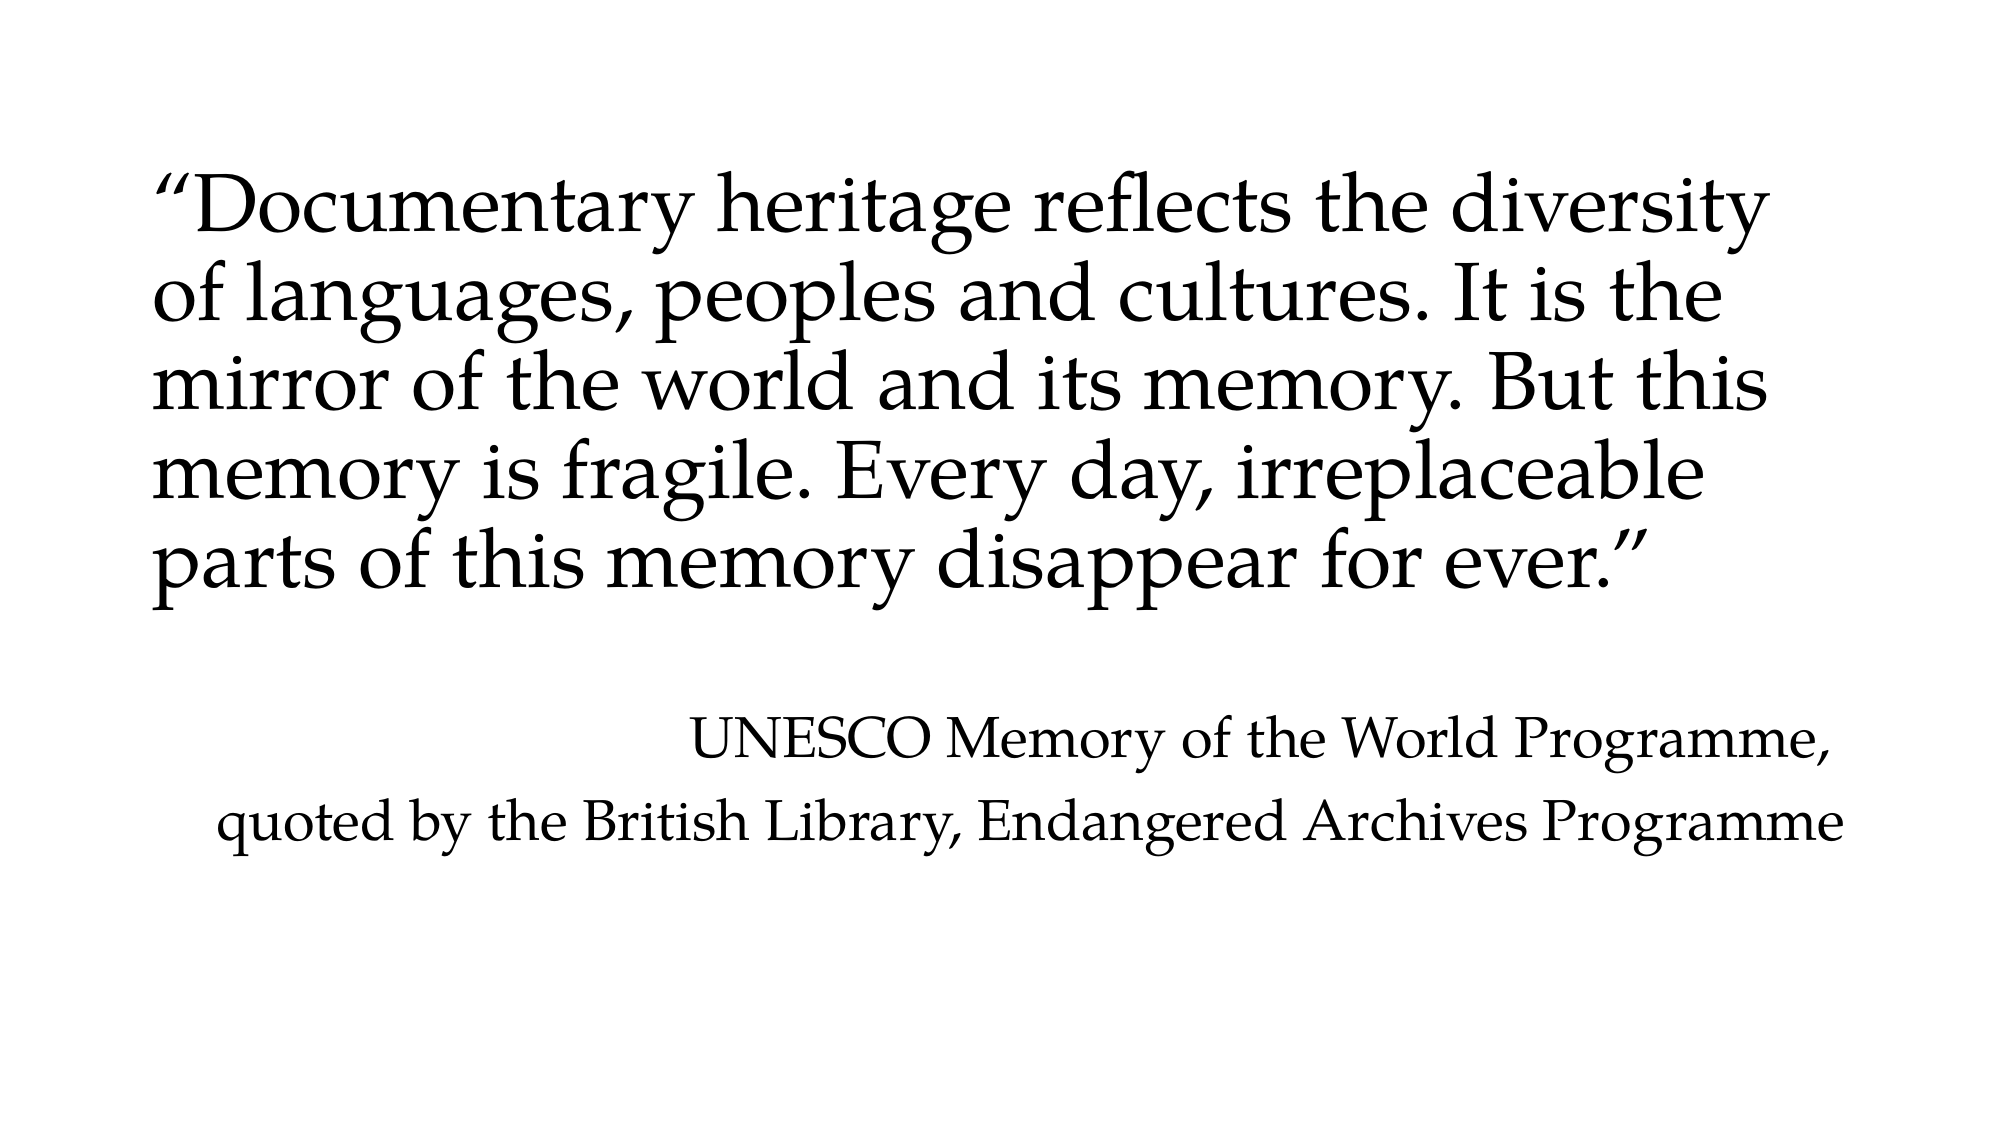

“Documentary heritage reflects the diversity of languages, peoples and cultures. It is the mirror of the world and its memory. But this memory is fragile. Every day, irreplaceable parts of this memory disappear for ever.”

UNESCO Memory of the World Programme,
quoted by the British Library, Endangered Archives Programme